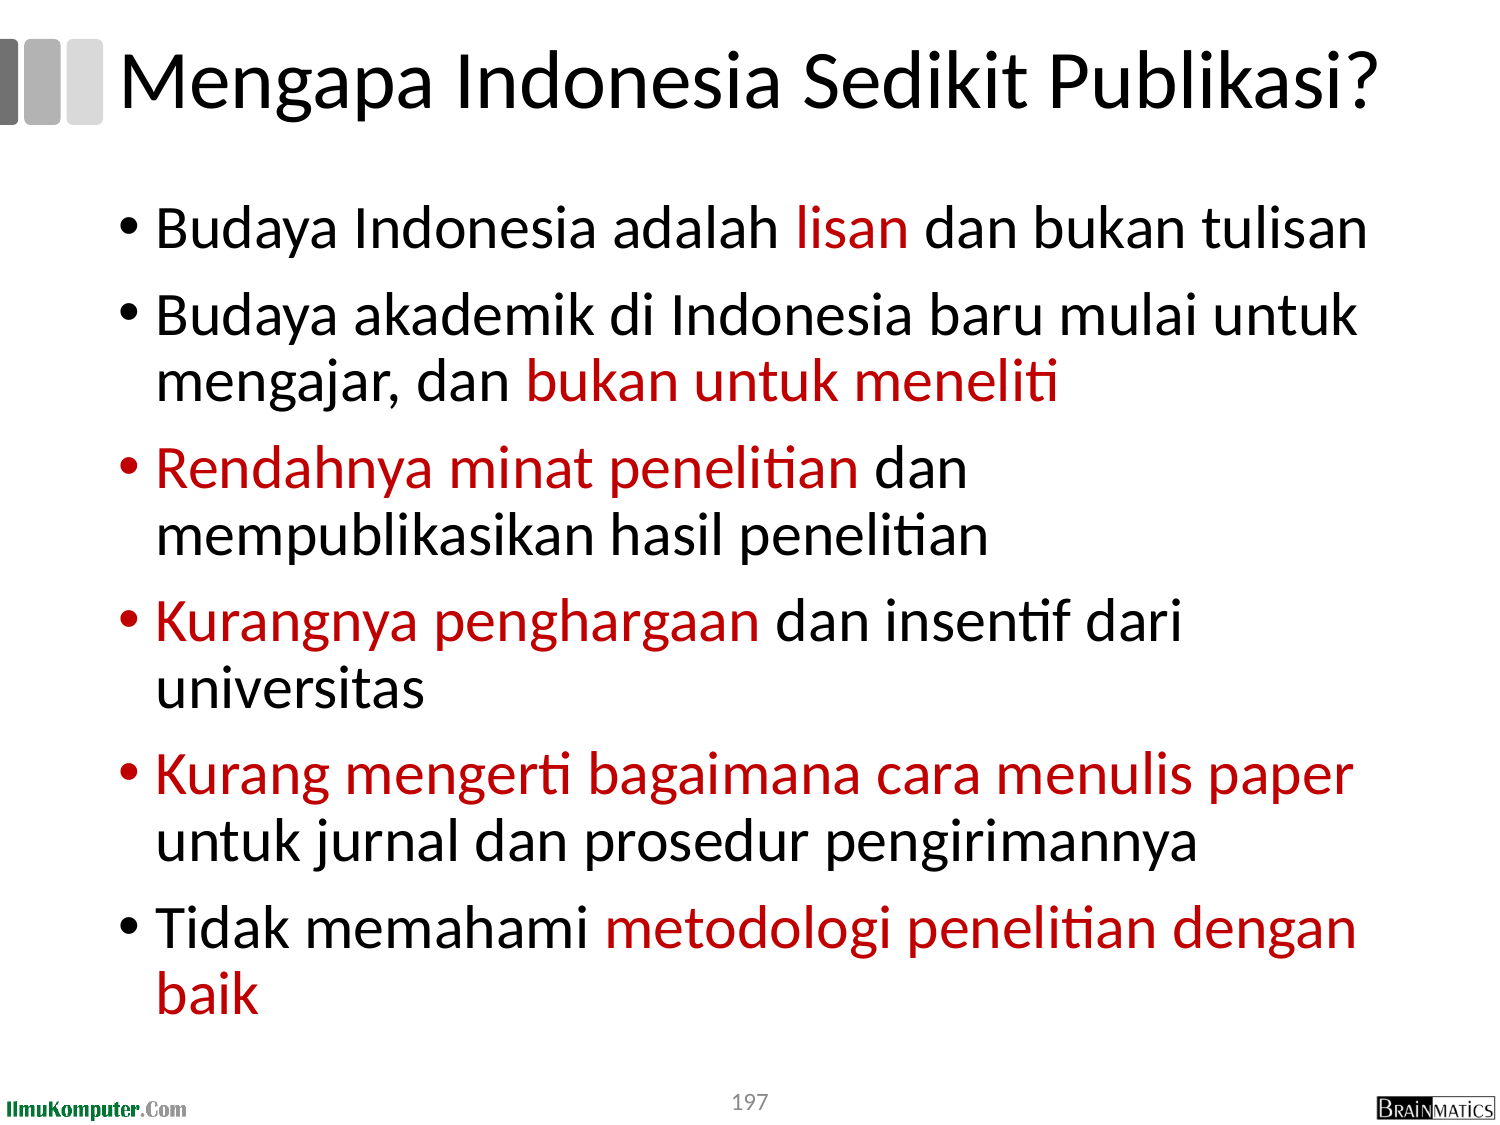

# Mengapa Indonesia Sedikit Publikasi?
Budaya Indonesia adalah lisan dan bukan tulisan
Budaya akademik di Indonesia baru mulai untuk mengajar, dan bukan untuk meneliti
Rendahnya minat penelitian dan mempublikasikan hasil penelitian
Kurangnya penghargaan dan insentif dari universitas
Kurang mengerti bagaimana cara menulis paper untuk jurnal dan prosedur pengirimannya
Tidak memahami metodologi penelitian dengan baik

197